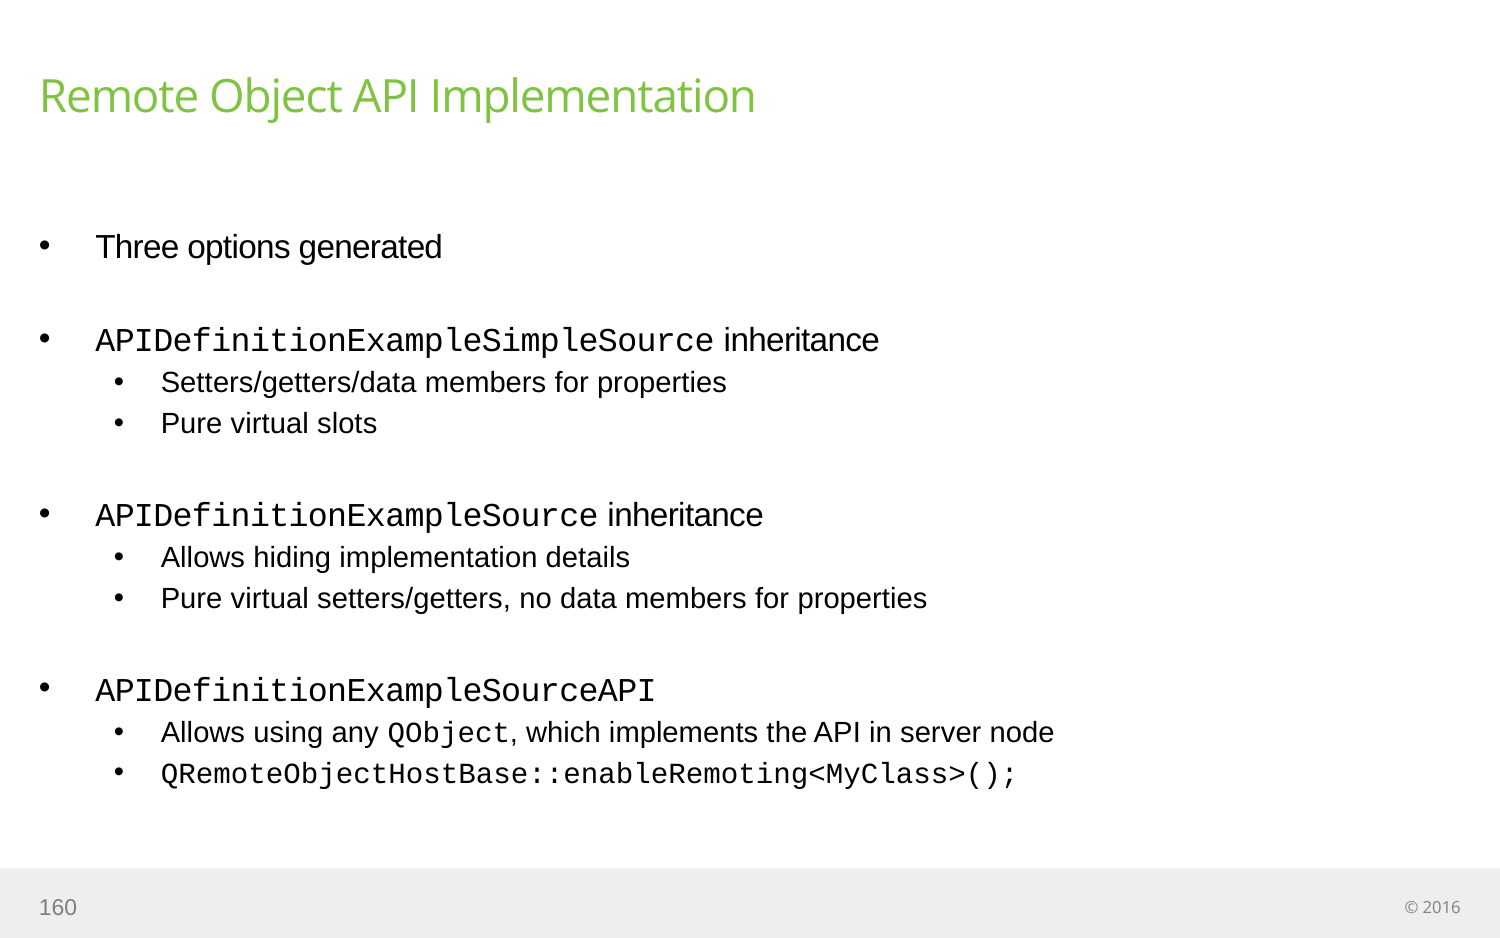

# Remote Object API Implementation
Three options generated

APIDefinitionExampleSimpleSource inheritance
Setters/getters/data members for properties
Pure virtual slots

APIDefinitionExampleSource inheritance
Allows hiding implementation details
Pure virtual setters/getters, no data members for properties

APIDefinitionExampleSourceAPI
Allows using any QObject, which implements the API in server node
QRemoteObjectHostBase::enableRemoting<MyClass>();

160
© 2016